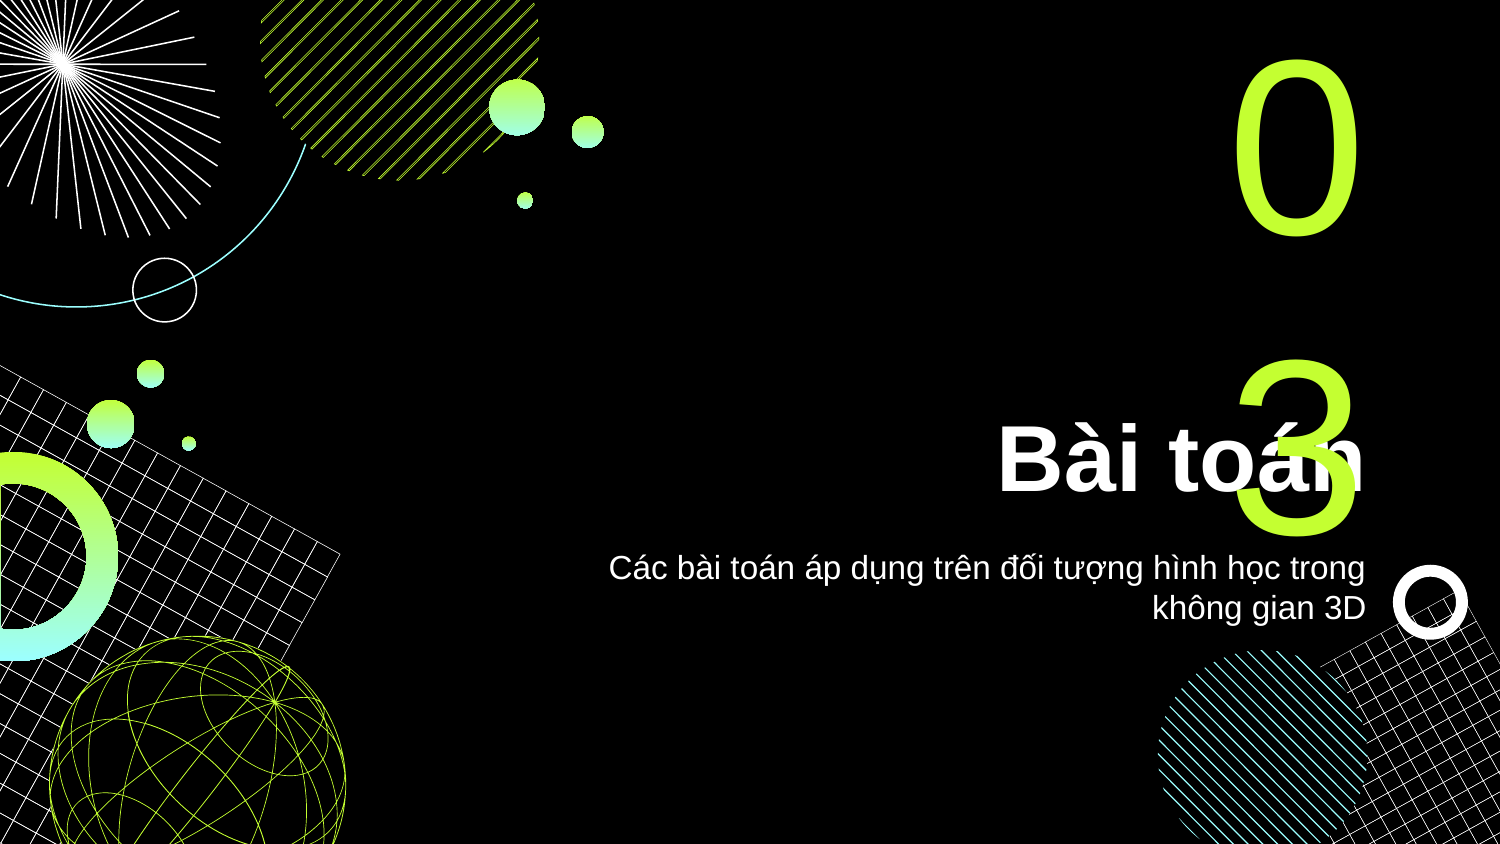

03
# Bài toán
Các bài toán áp dụng trên đối tượng hình học trong không gian 3D